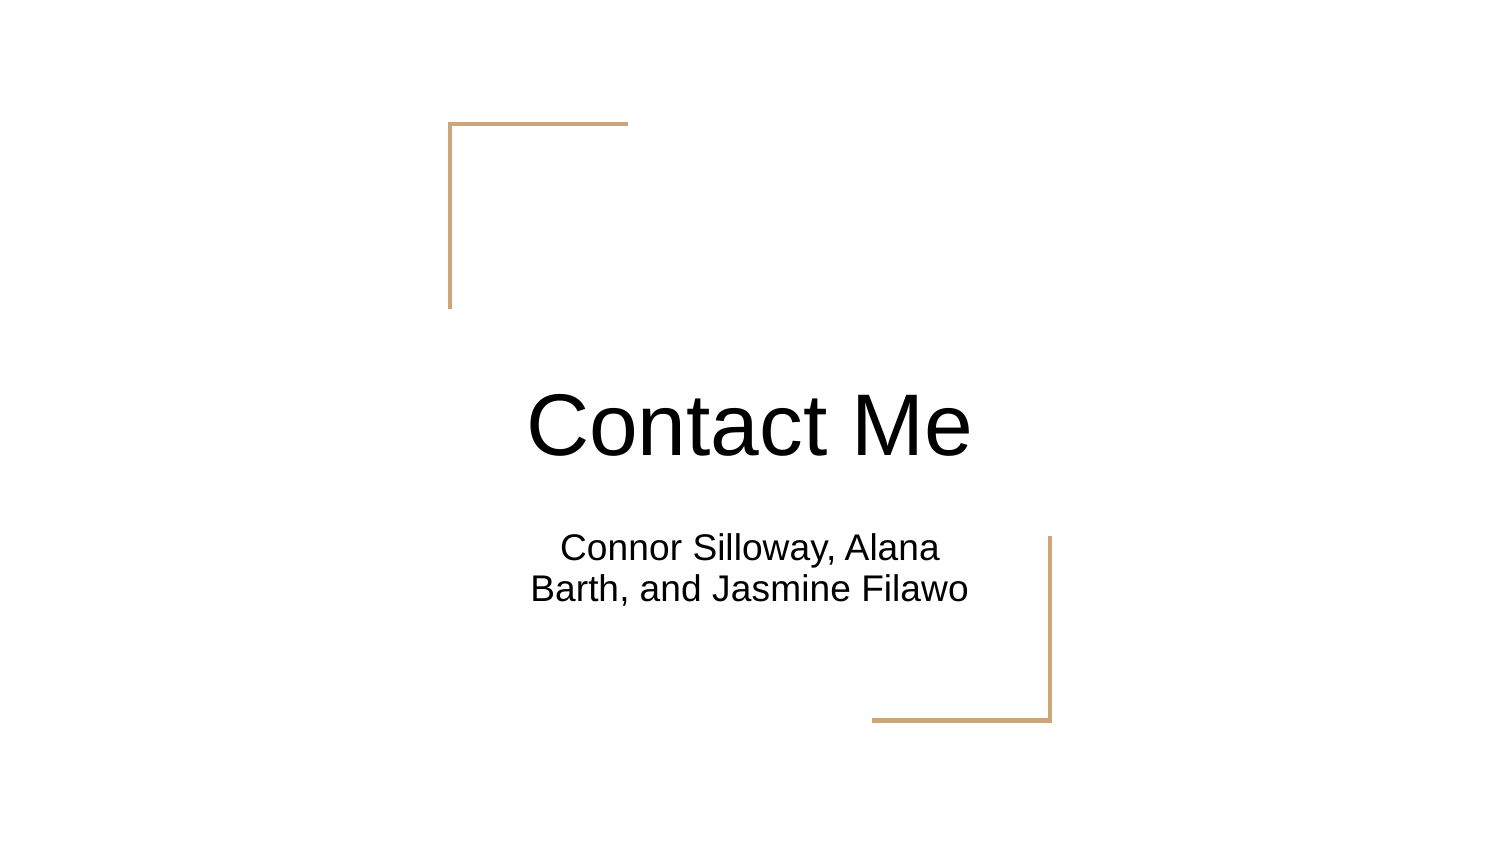

# Contact Me
Connor Silloway, Alana Barth, and Jasmine Filawo